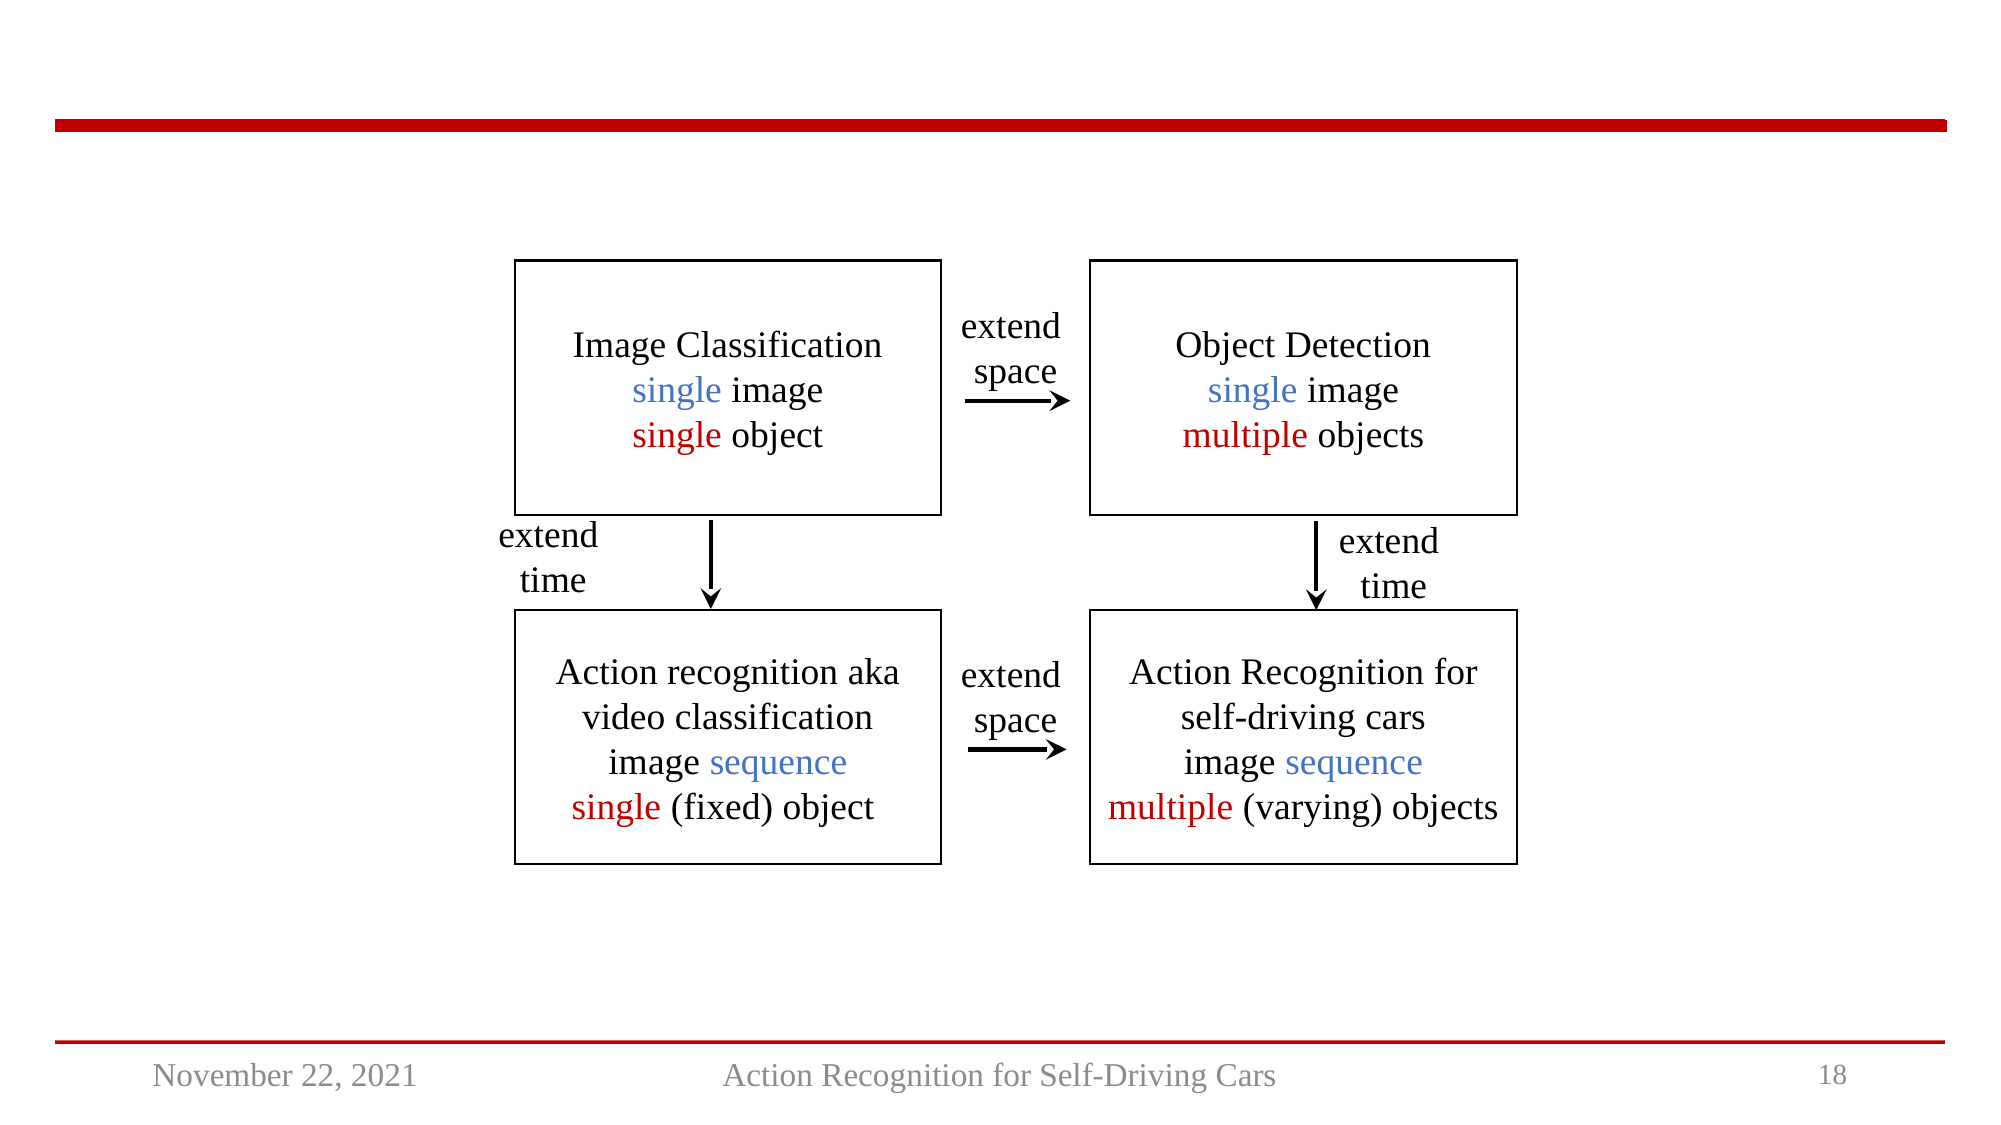

#
Image Classification
single image
single object
Object Detection
single image
multiple objects
extend
space
extend
time
extend
time
Action recognition aka video classification
image sequence
single (fixed) object
Action Recognition for self-driving cars
image sequence
multiple (varying) objects
extend
space
November 22, 2021
Action Recognition for Self-Driving Cars
18